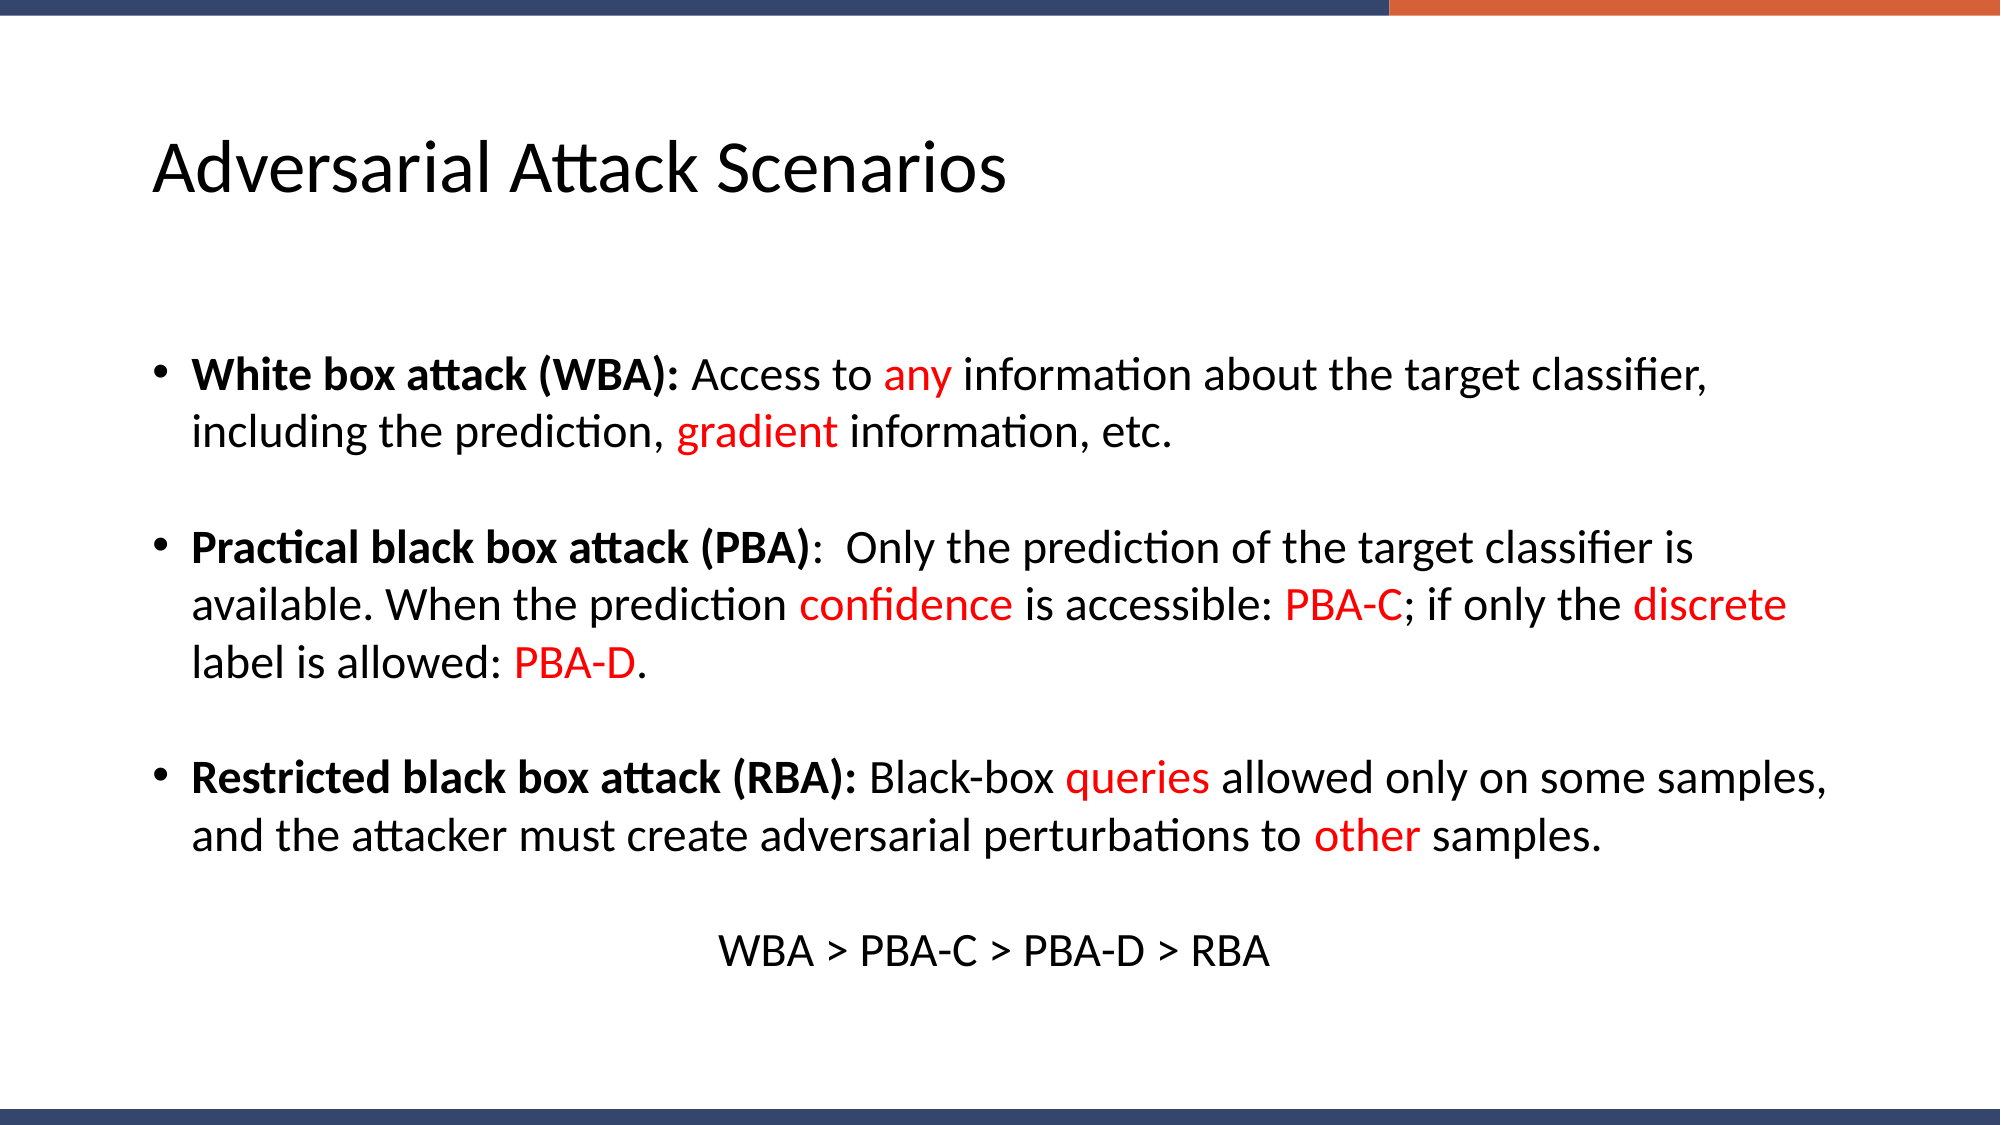

# Adversarial Attack Scenarios

White box attack (WBA): Access to any information about the target classifier, including the prediction, gradient information, etc.

Practical black box attack (PBA):  Only the prediction of the target classifier is available. When the prediction confidence is accessible: PBA-C; if only the discrete label is allowed: PBA-D.

Restricted black box attack (RBA): Black-box queries allowed only on some samples, and the attacker must create adversarial perturbations to other samples.

WBA > PBA-C > PBA-D > RBA